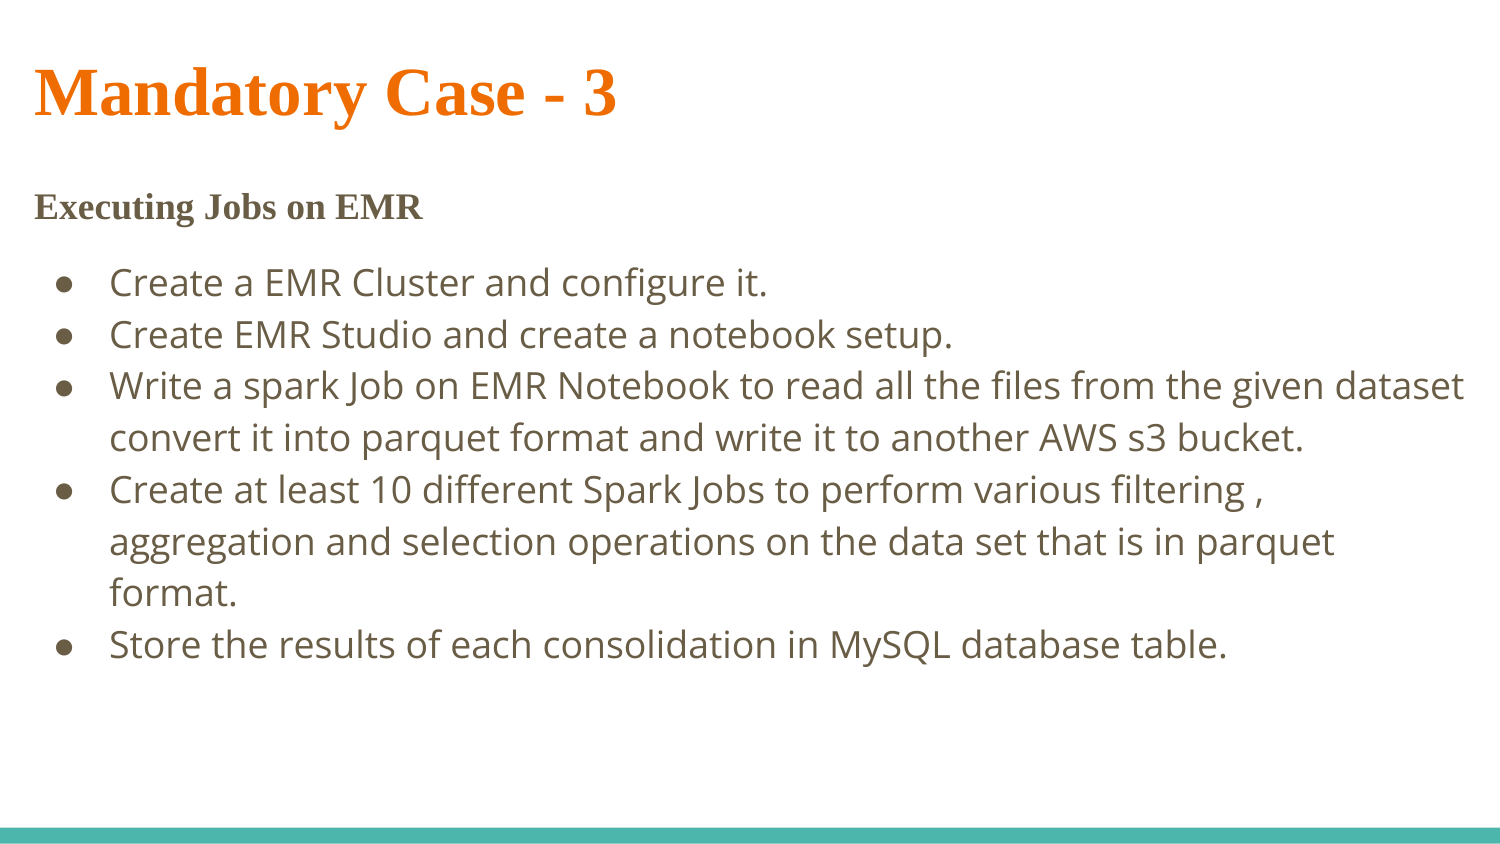

# Mandatory Case - 3
Executing Jobs on EMR
Create a EMR Cluster and configure it.
Create EMR Studio and create a notebook setup.
Write a spark Job on EMR Notebook to read all the files from the given dataset convert it into parquet format and write it to another AWS s3 bucket.
Create at least 10 different Spark Jobs to perform various filtering , aggregation and selection operations on the data set that is in parquet format.
Store the results of each consolidation in MySQL database table.